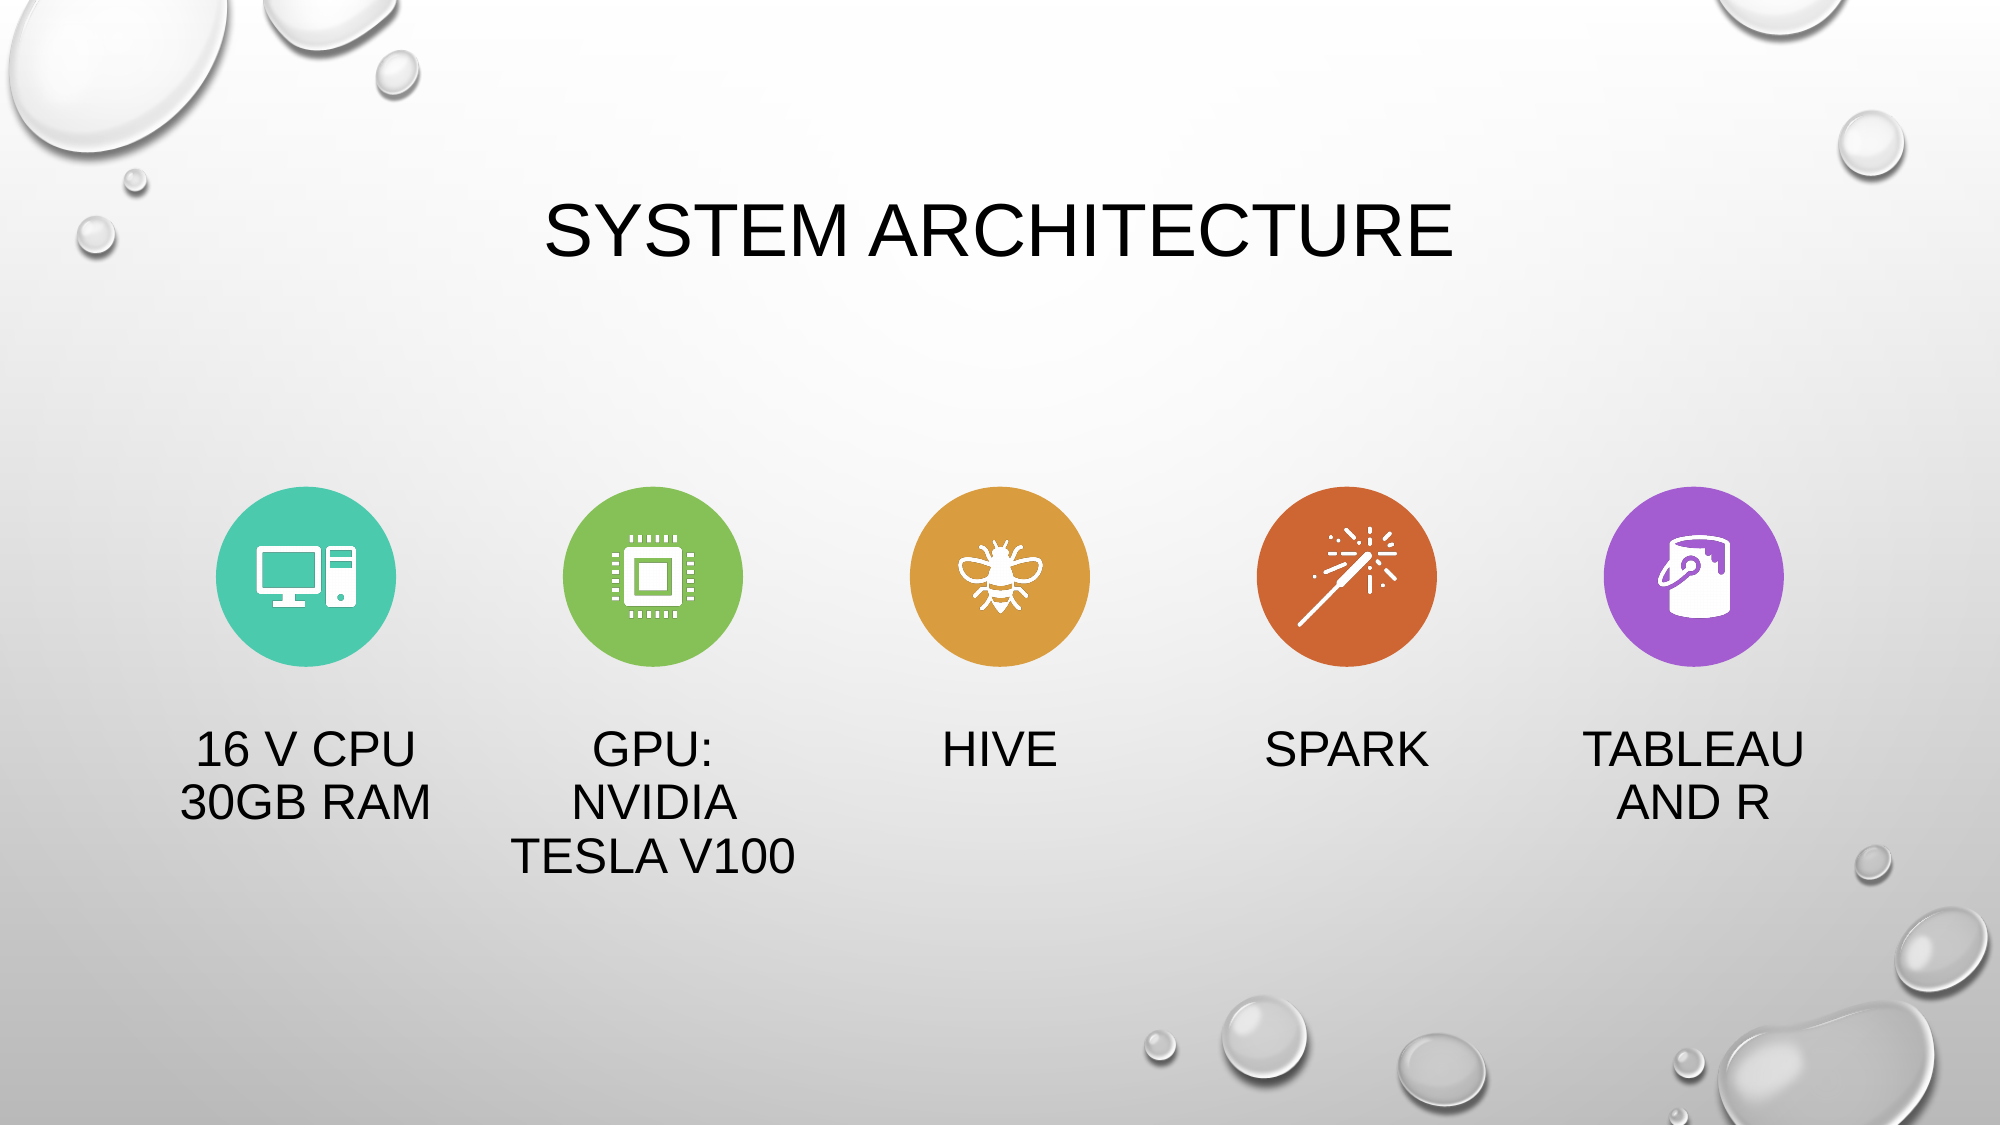

# System Architecture
16 V Cpu 30GB Ram
Gpu: Nvidia Tesla V100
Hive
Spark
Tableau and R